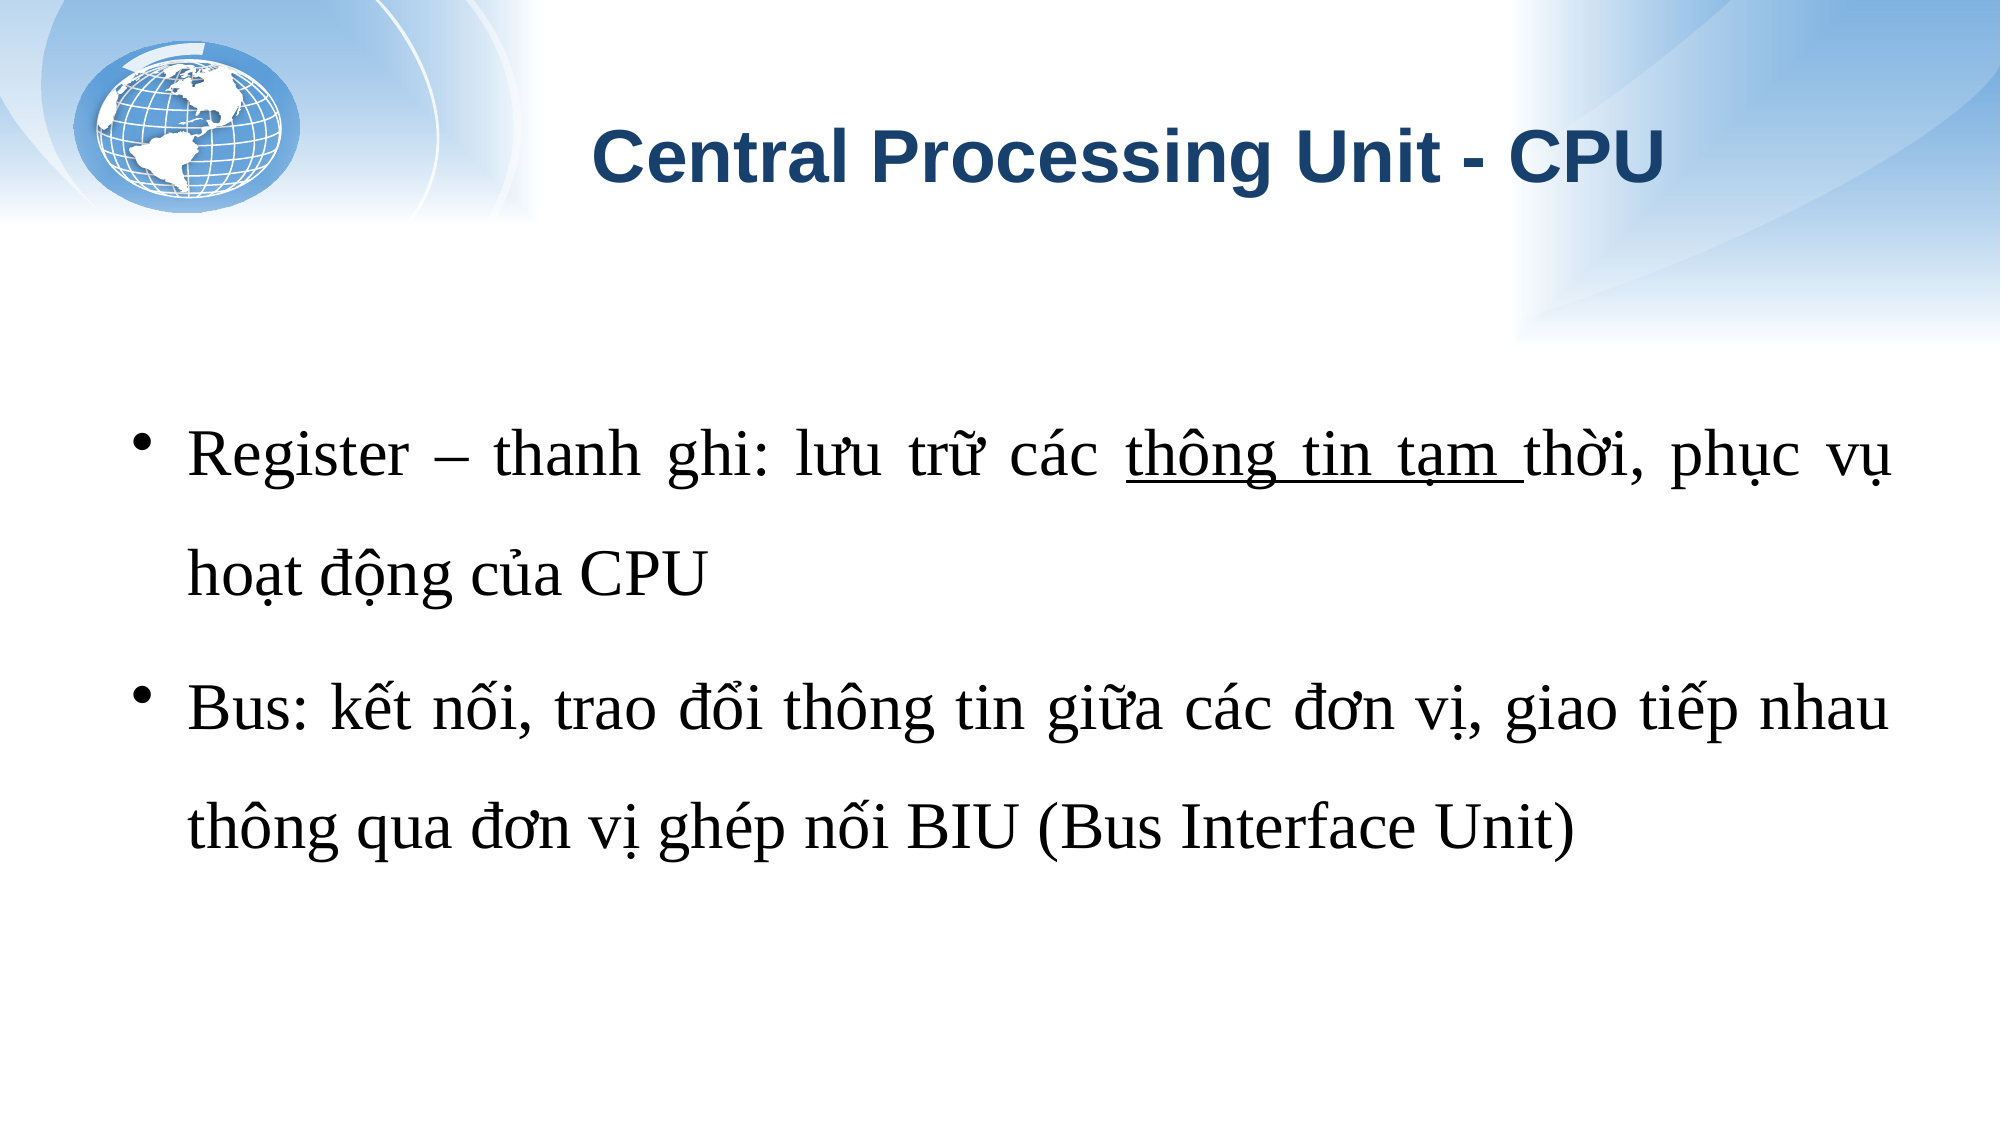

# Central Processing Unit - CPU
Register – thanh ghi: lưu trữ các thông tin tạm thời, phục vụ hoạt động của CPU
Bus: kết nối, trao đổi thông tin giữa các đơn vị, giao tiếp nhau thông qua đơn vị ghép nối BIU (Bus Interface Unit)